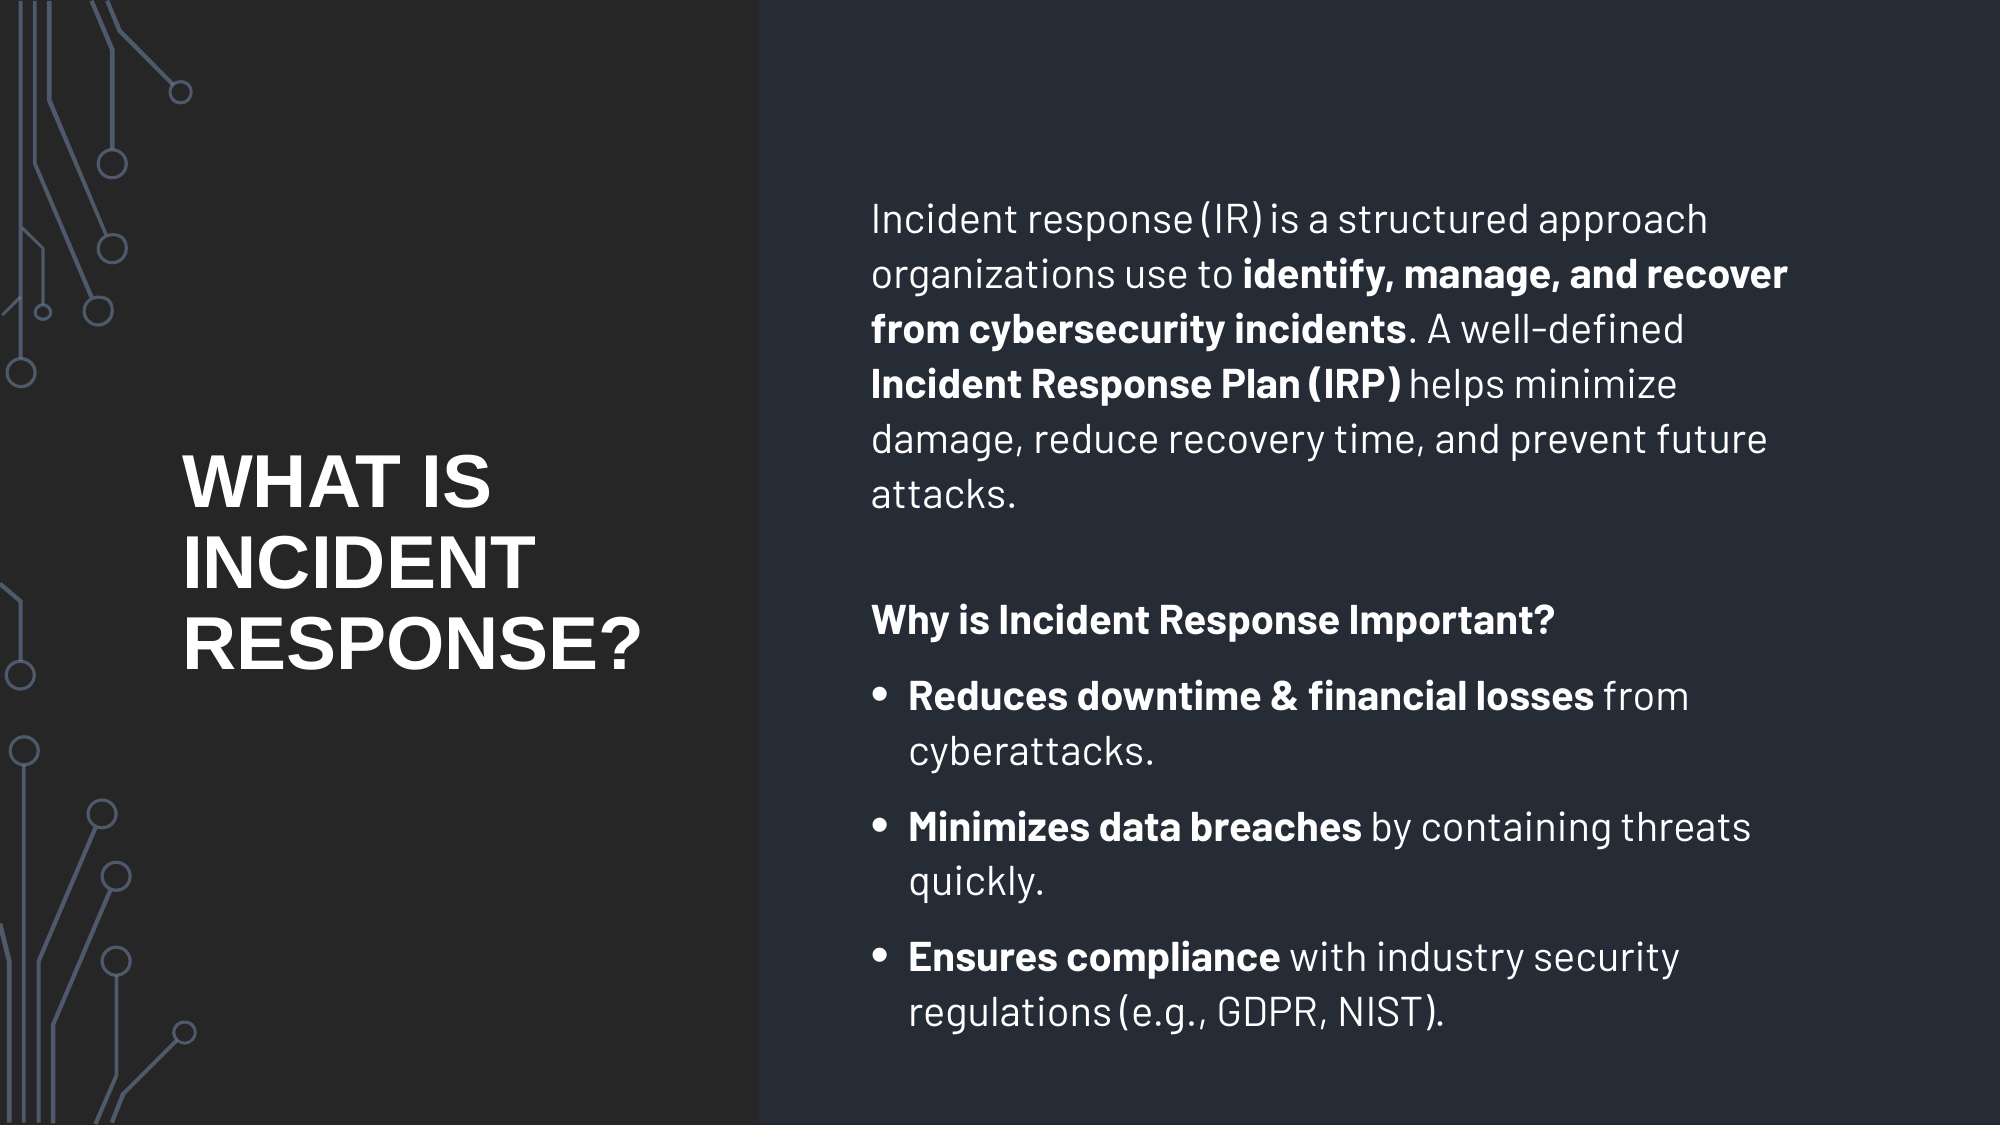

# What is Incident Response?
Incident response (IR) is a structured approach organizations use to identify, manage, and recover from cybersecurity incidents. A well-defined Incident Response Plan (IRP) helps minimize damage, reduce recovery time, and prevent future attacks.
Why is Incident Response Important?
Reduces downtime & financial losses from cyberattacks.
Minimizes data breaches by containing threats quickly.
Ensures compliance with industry security regulations (e.g., GDPR, NIST).